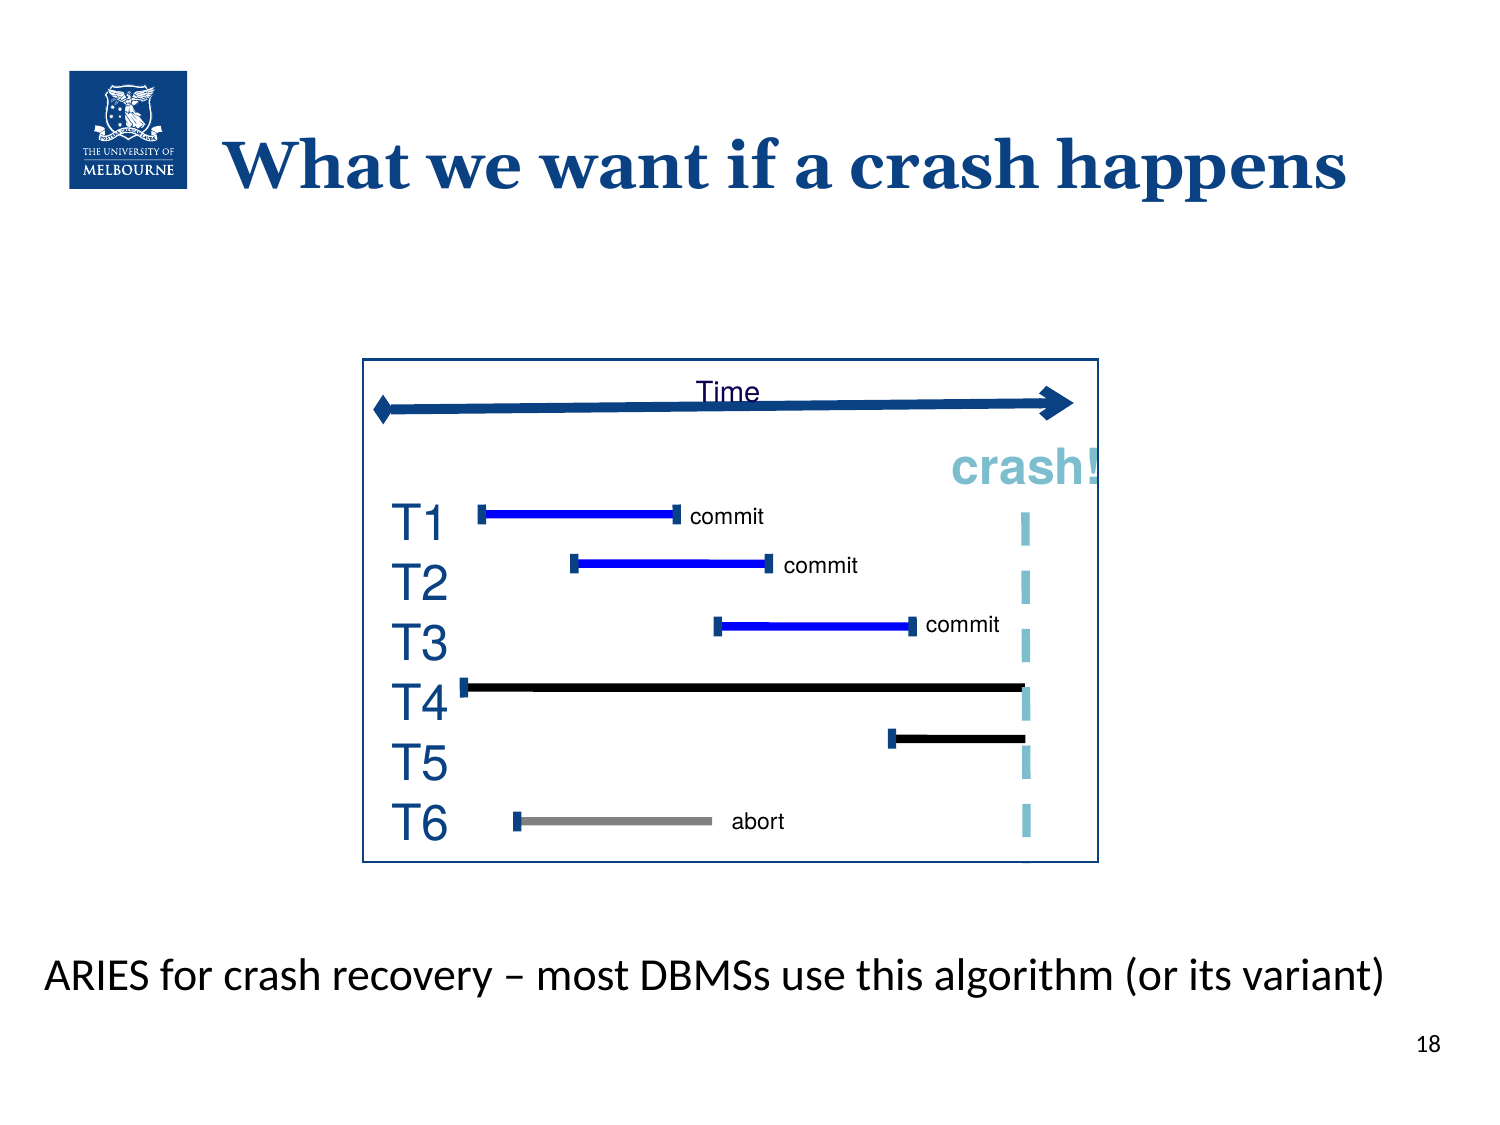

# What we want if a crash happens

Time
crash!
T1
T2
T3
T4
T5
T6
commit

commit

commit

abort

ARIES for crash recovery – most DBMSs use this algorithm (or its variant)
18